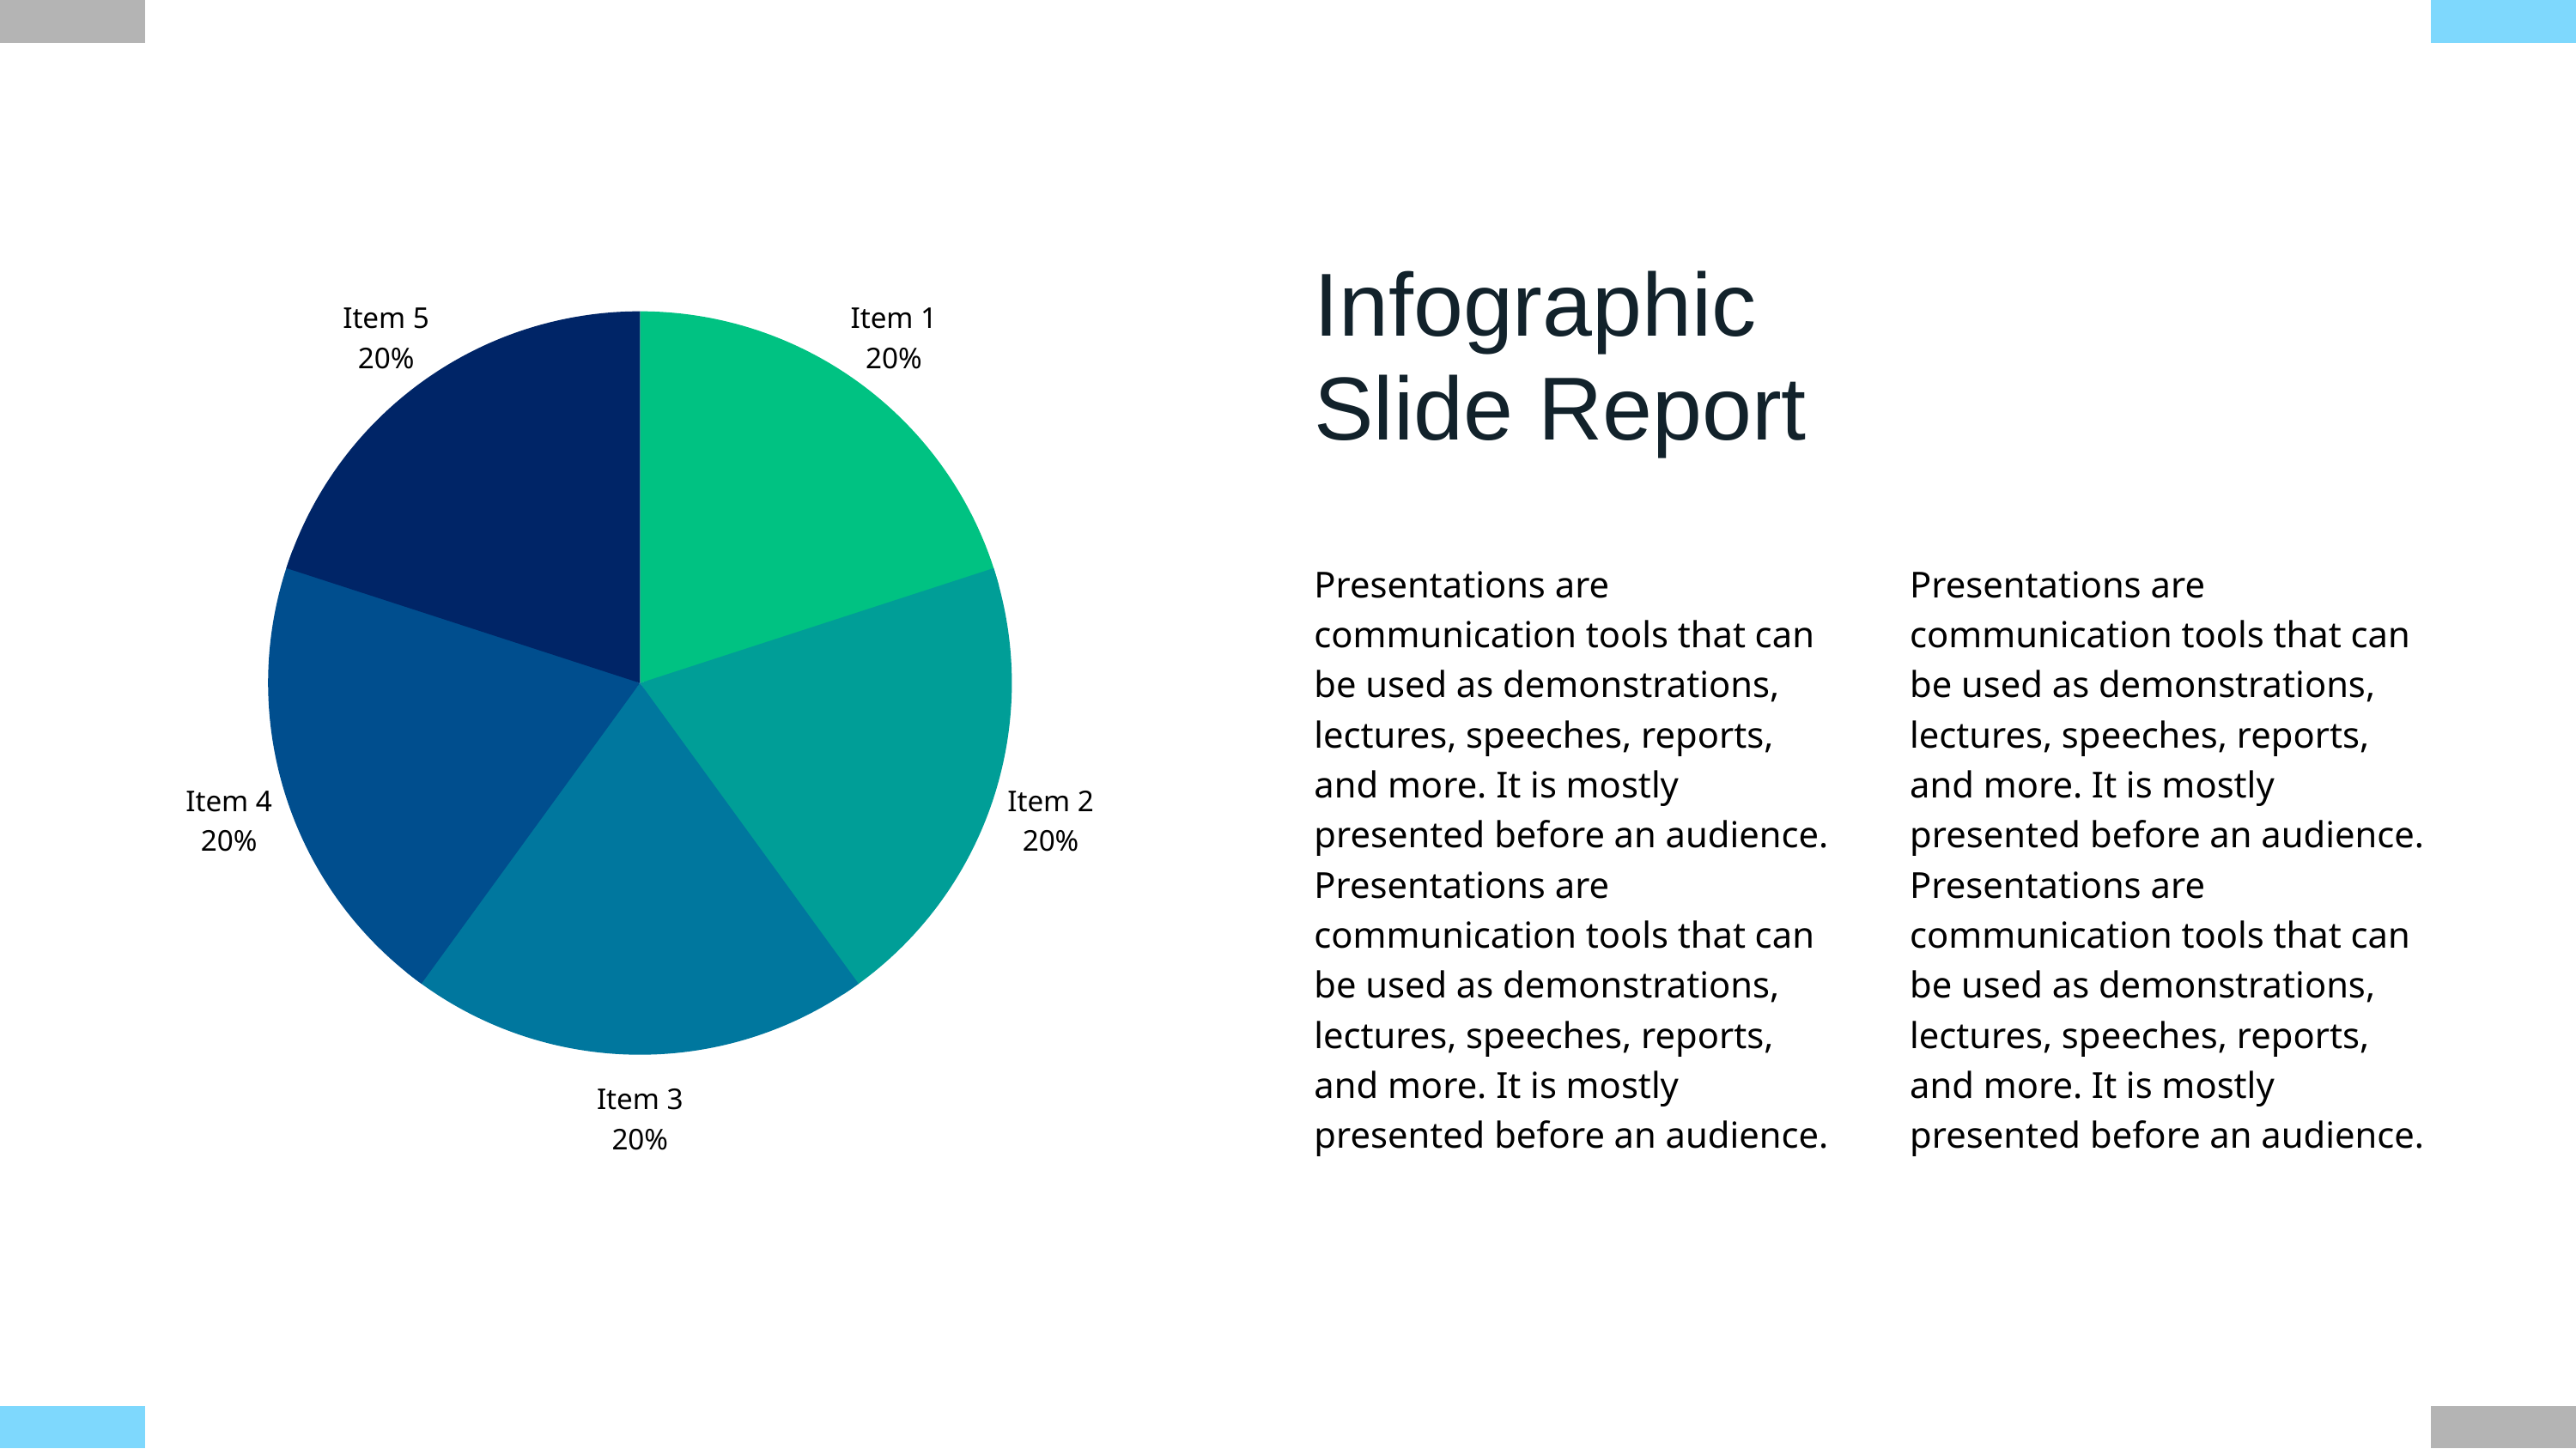

Infographic
Slide Report
Item 5
20%
Item 1
20%

Item 4
20%
Item 2
20%
Item 3
20%
Presentations are communication tools that can be used as demonstrations, lectures, speeches, reports, and more. It is mostly presented before an audience.
Presentations are communication tools that can be used as demonstrations, lectures, speeches, reports, and more. It is mostly presented before an audience.

Presentations are communication tools that can be used as demonstrations, lectures, speeches, reports, and more. It is mostly presented before an audience.
Presentations are communication tools that can be used as demonstrations, lectures, speeches, reports, and more. It is mostly presented before an audience.